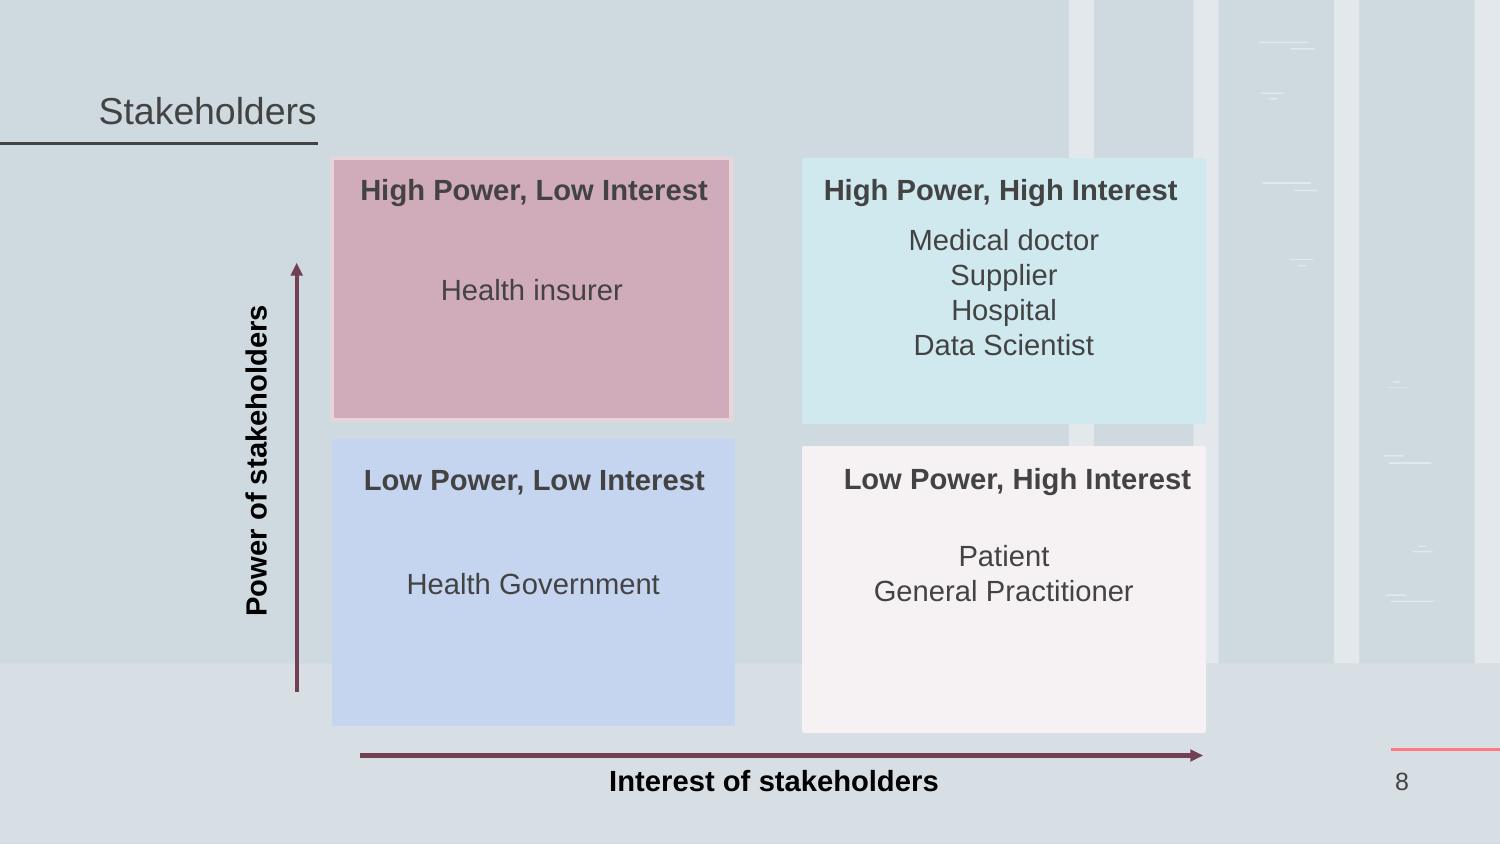

# Stakeholders
Health insurer
Medical doctor
Supplier
Hospital
Data Scientist
High Power, Low Interest

High Power, High Interest

Power of stakeholders
Health Government
Patient
General Practitioner
Low Power, High Interest

Low Power, Low Interest

8
Interest of stakeholders